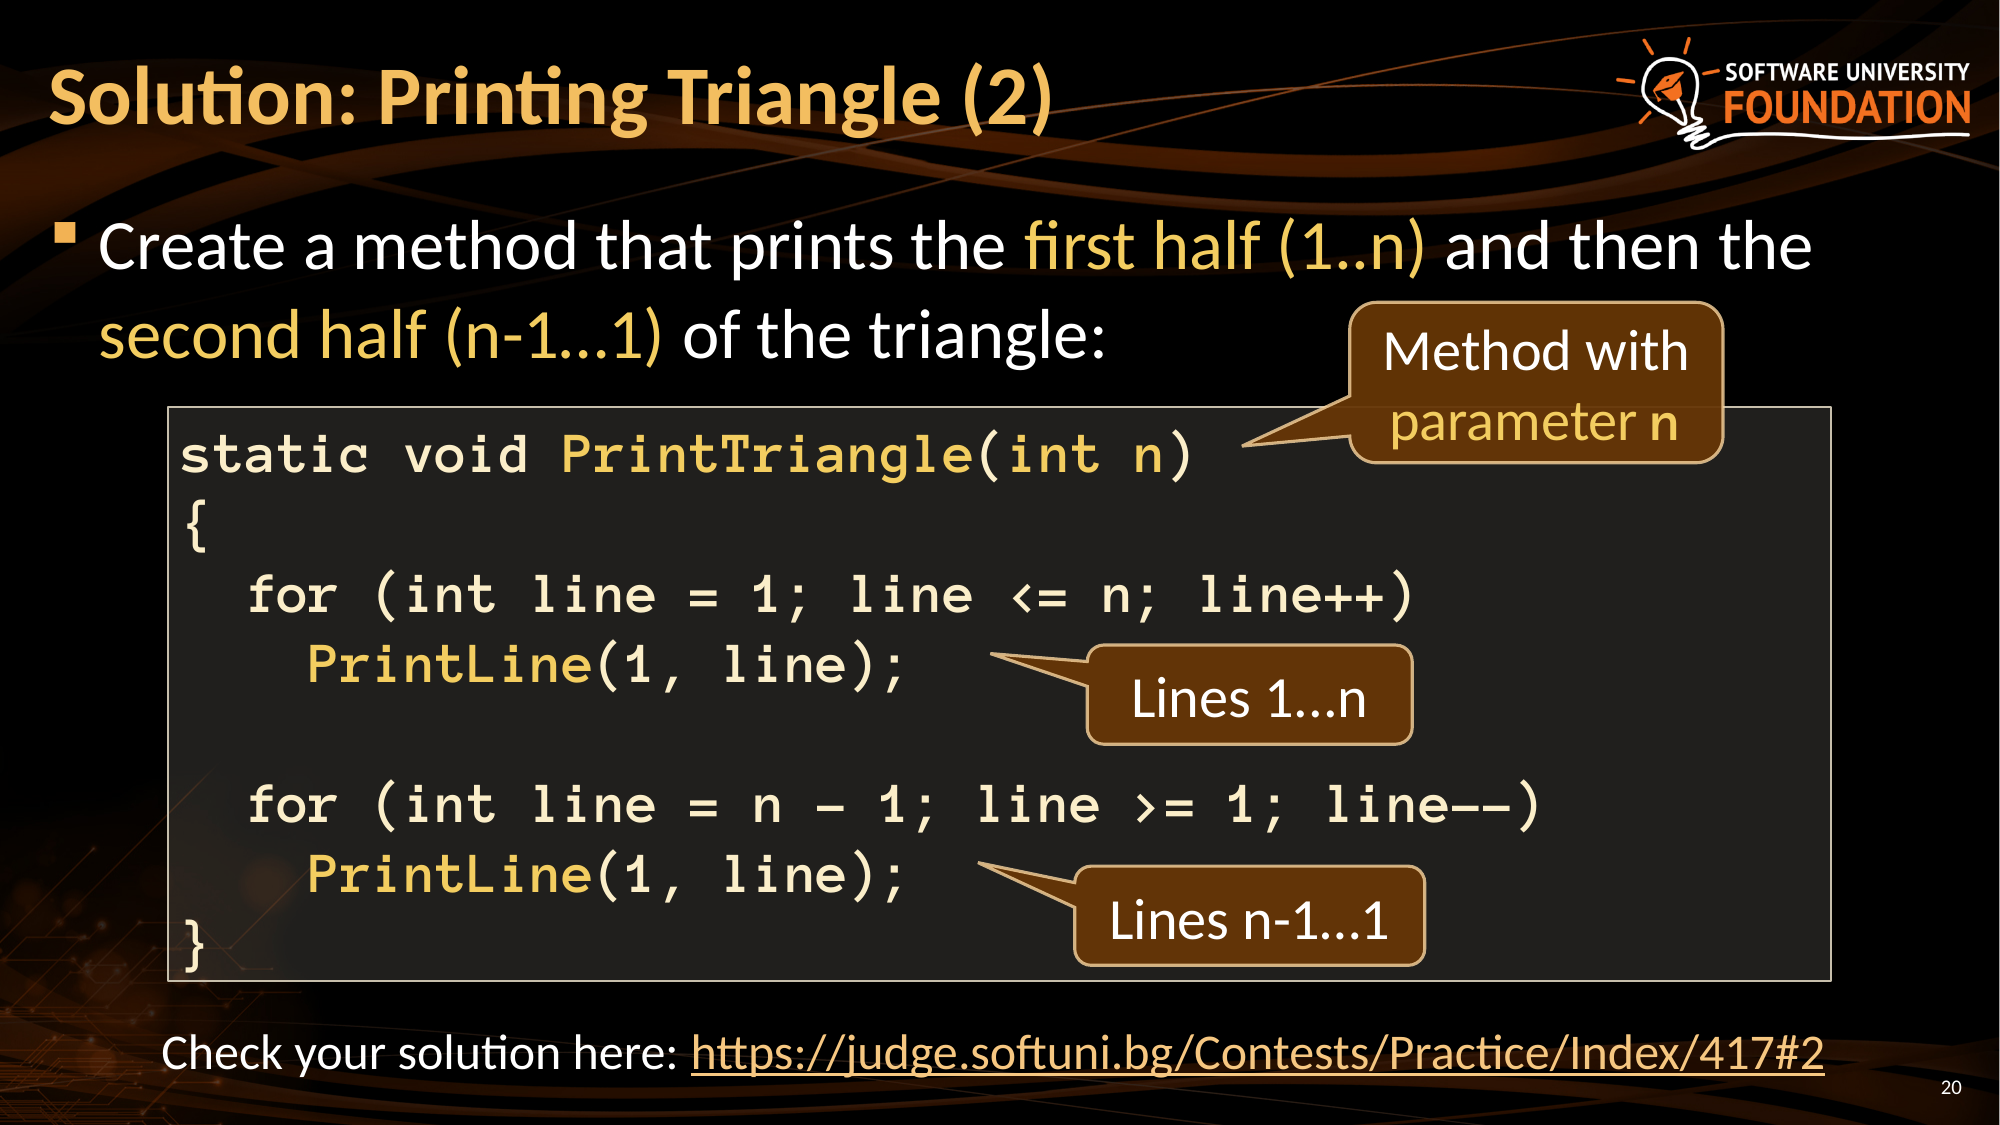

# Solution: Printing Triangle (2)
Create a method that prints the first half (1..n) and then the second half (n-1…1) of the triangle:
Method with parameter n
static void PrintTriangle(int n)
{
  for (int line = 1; line <= n; line++)
    PrintLine(1, line);

  for (int line = n - 1; line >= 1; line--)
    PrintLine(1, line);
}
Lines 1...n
Lines n-1…1
Check your solution here: https://judge.softuni.bg/Contests/Practice/Index/417#2
20